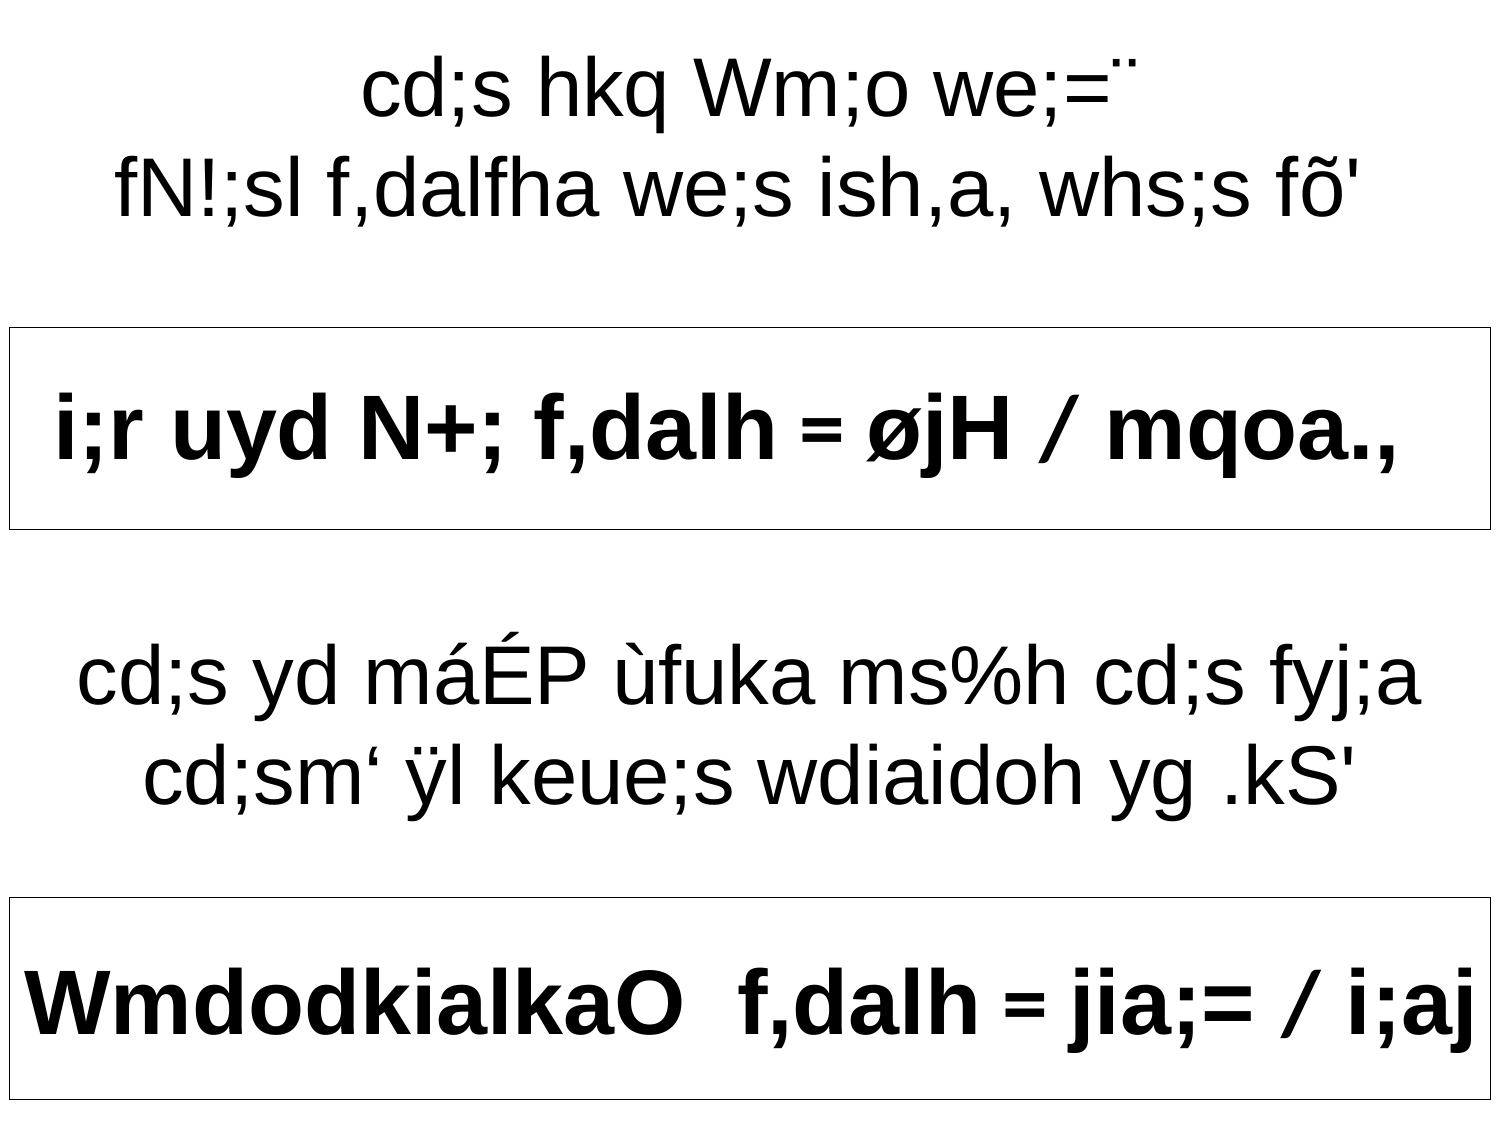

cd;s hkq Wm;o we;=¨
fN!;sl f,dalfha we;s ish,a, whs;s fõ'

i;r uyd N+; f,dalh = øjH / mqoa.,
cd;s yd máÉP ùfuka ms%h cd;s fyj;a
cd;sm‘ ÿl keue;s wdiaidoh yg .kS'

WmdodkialkaO  f,dalh = jia;= / i;aj